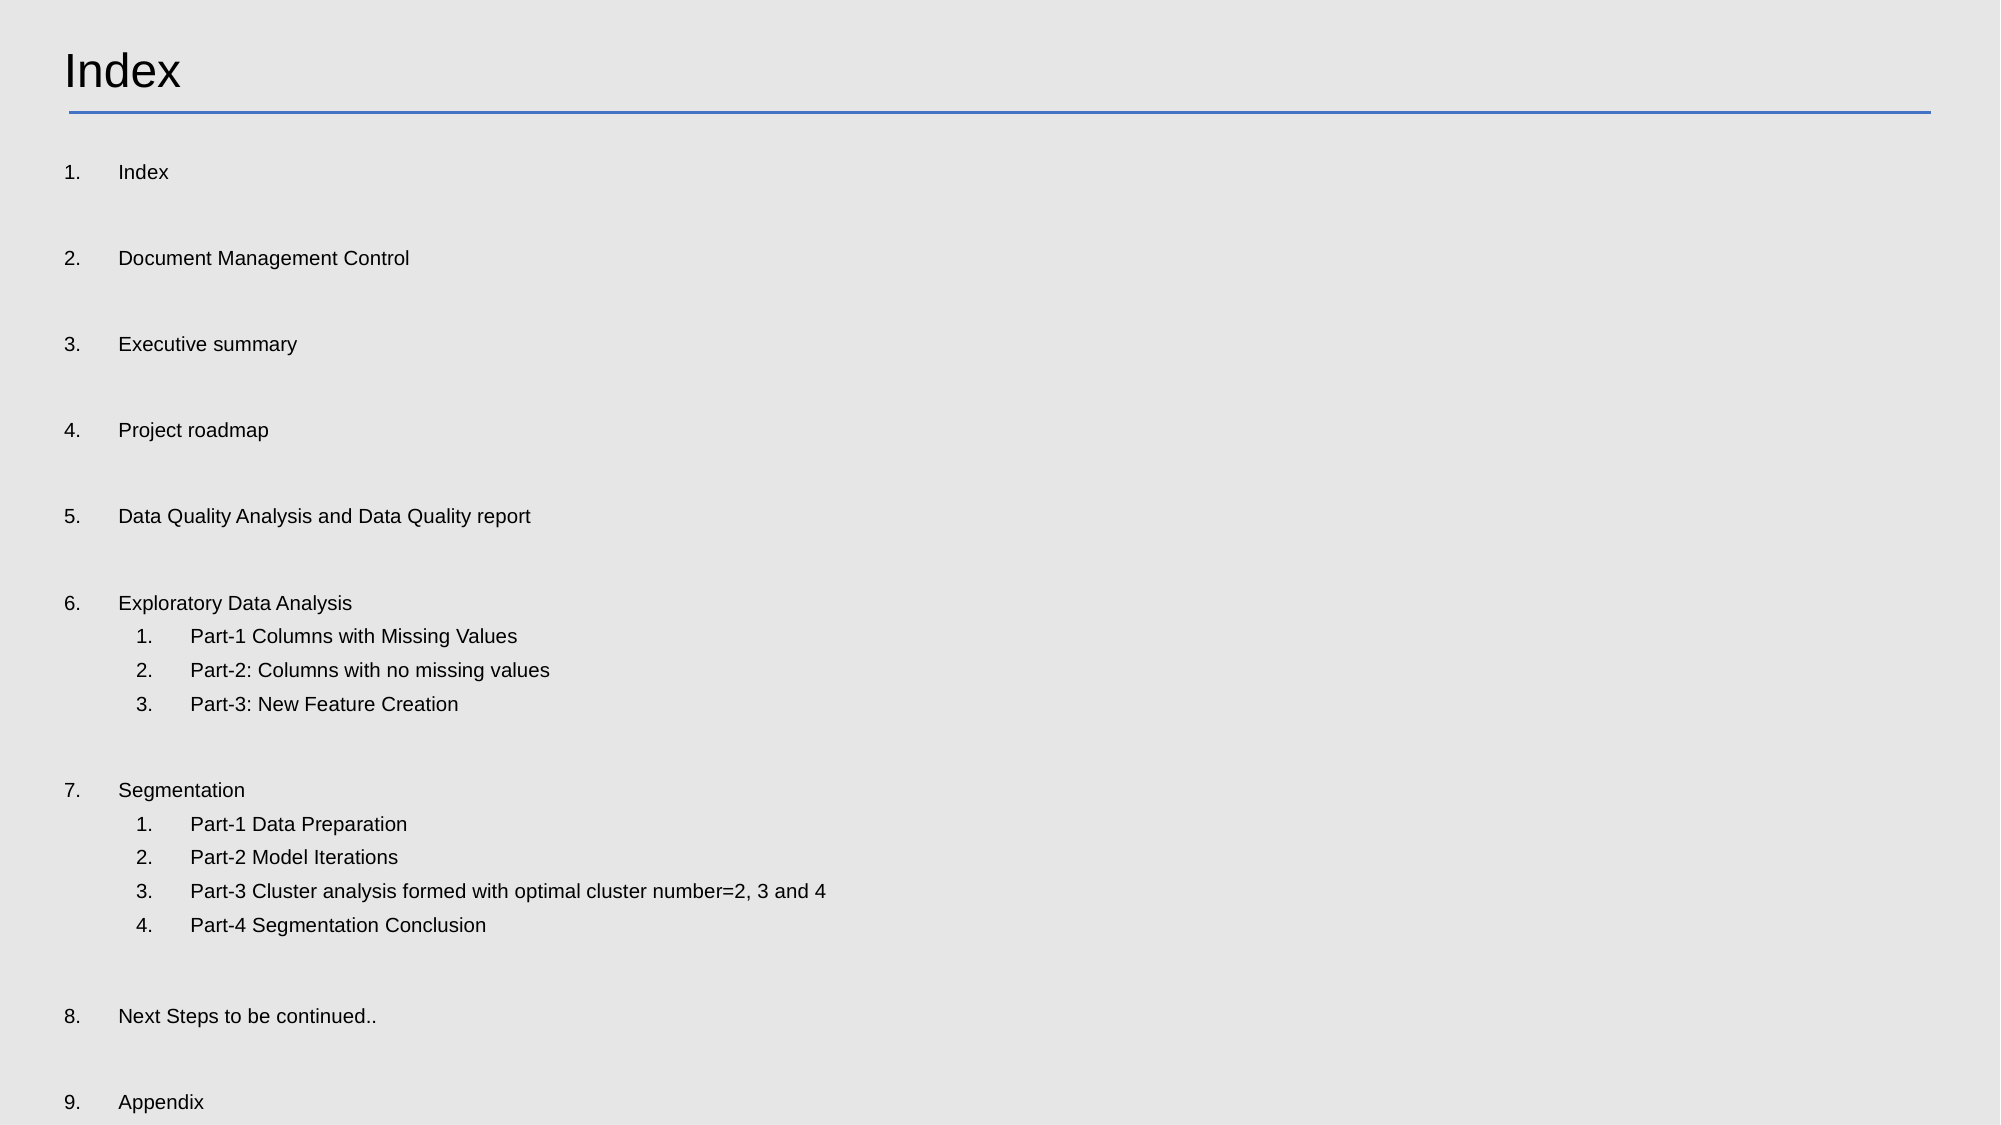

Index
Index

Document Management Control

Executive summary

Project roadmap

Data Quality Analysis and Data Quality report

Exploratory Data Analysis
Part-1 Columns with Missing Values
Part-2: Columns with no missing values
Part-3: New Feature Creation

Segmentation
Part-1 Data Preparation
Part-2 Model Iterations
Part-3 Cluster analysis formed with optimal cluster number=2, 3 and 4
Part-4 Segmentation Conclusion

Next Steps to be continued..

Appendix